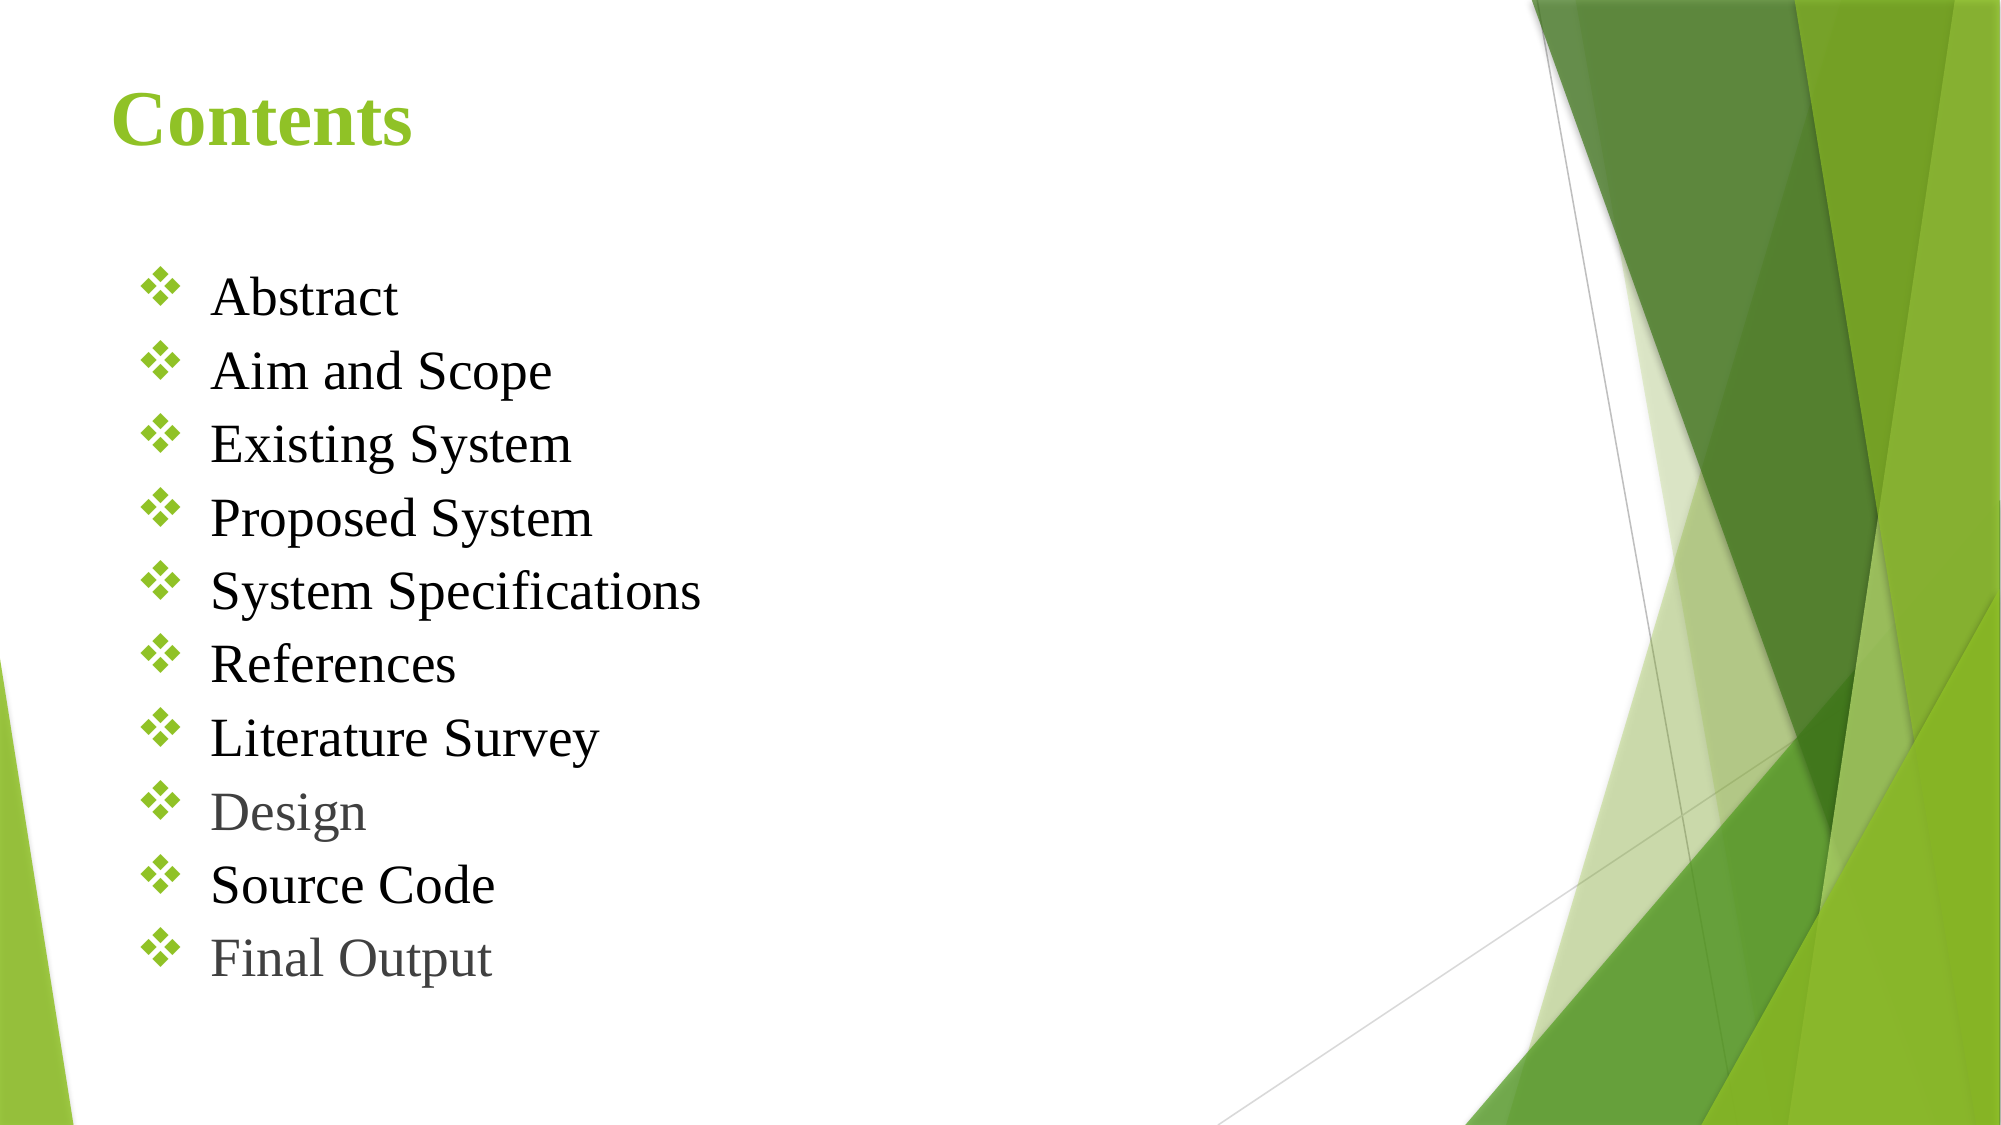

# Contents
Abstract
Aim and Scope
Existing System
Proposed System
System Specifications
References
Literature Survey
Design
Source Code
Final Output